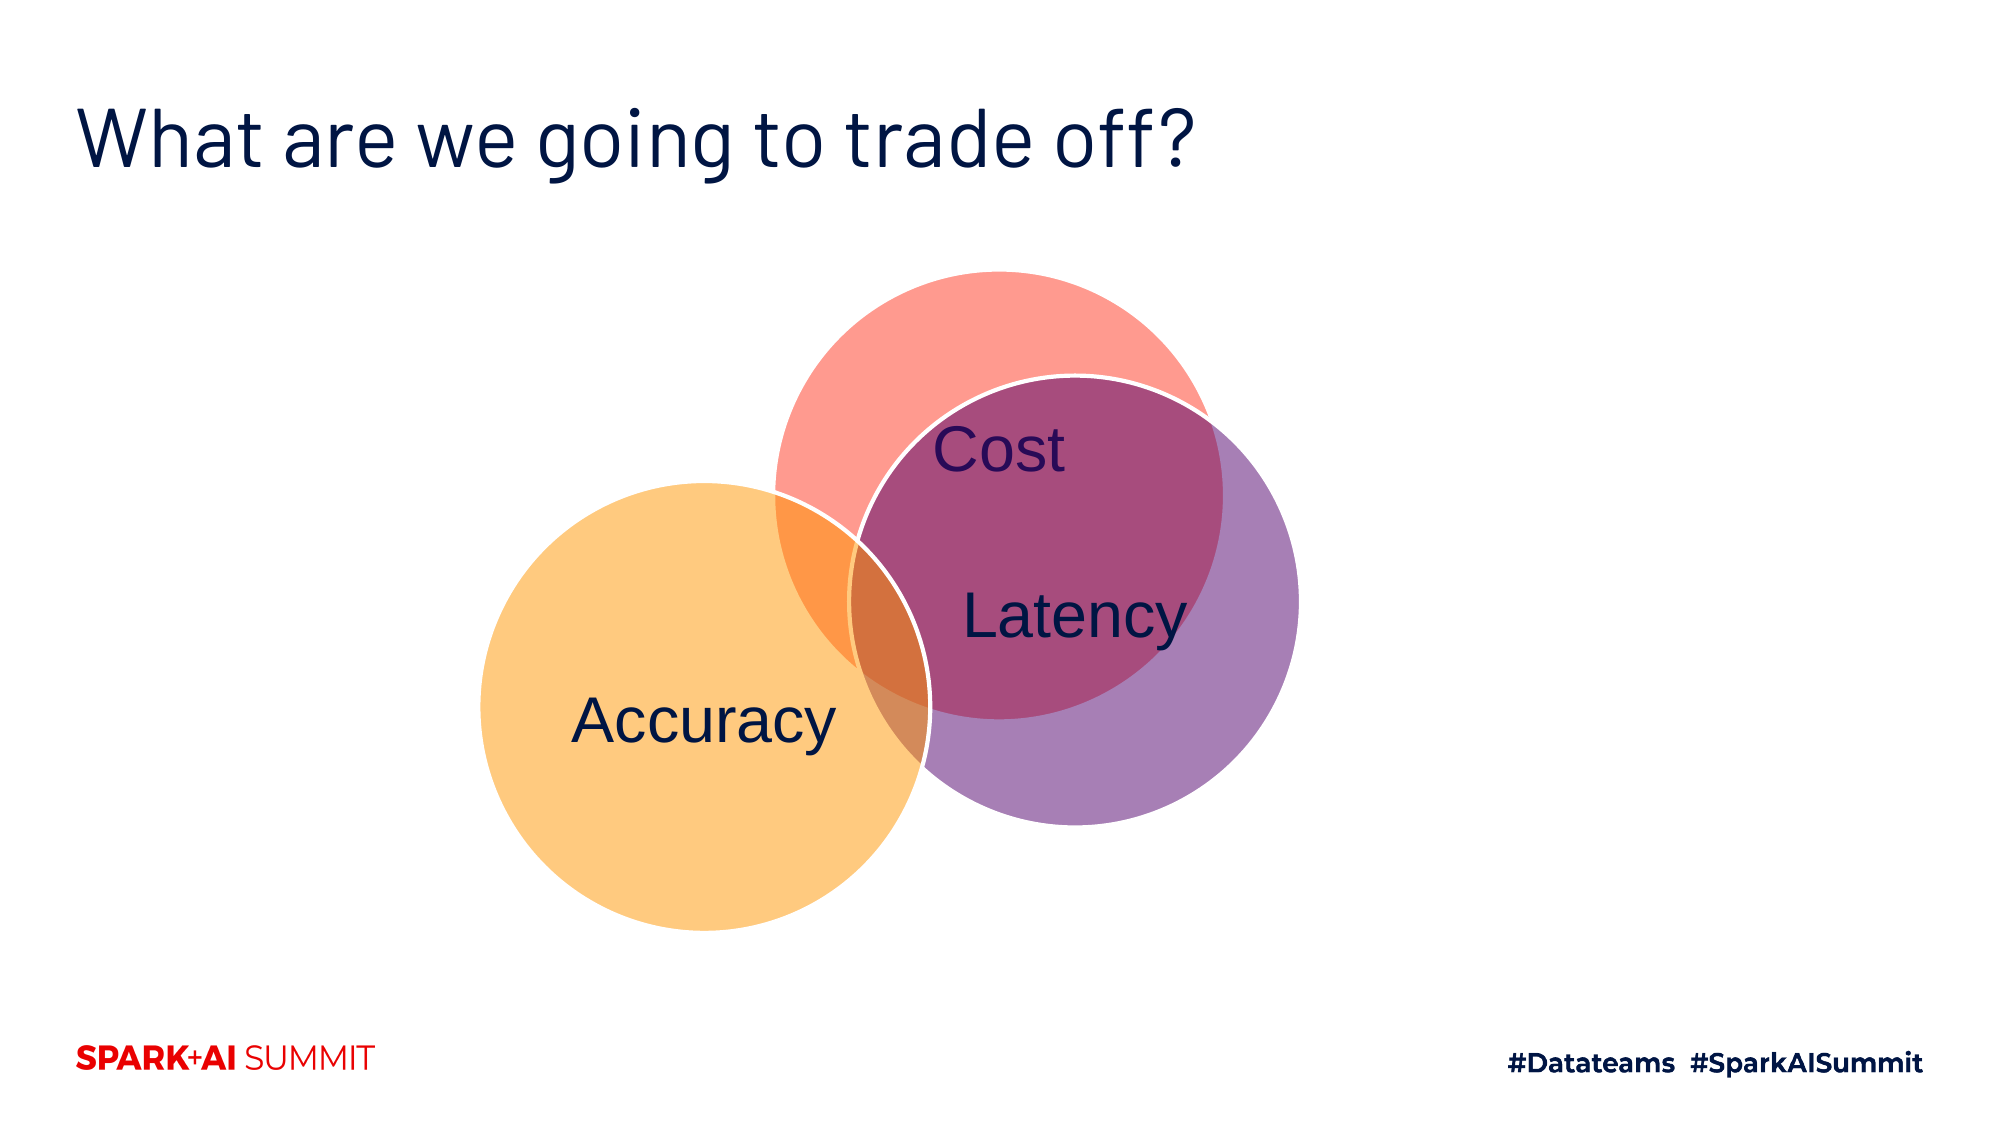

# What are we going to trade off?
Cost
Latency
Accuracy